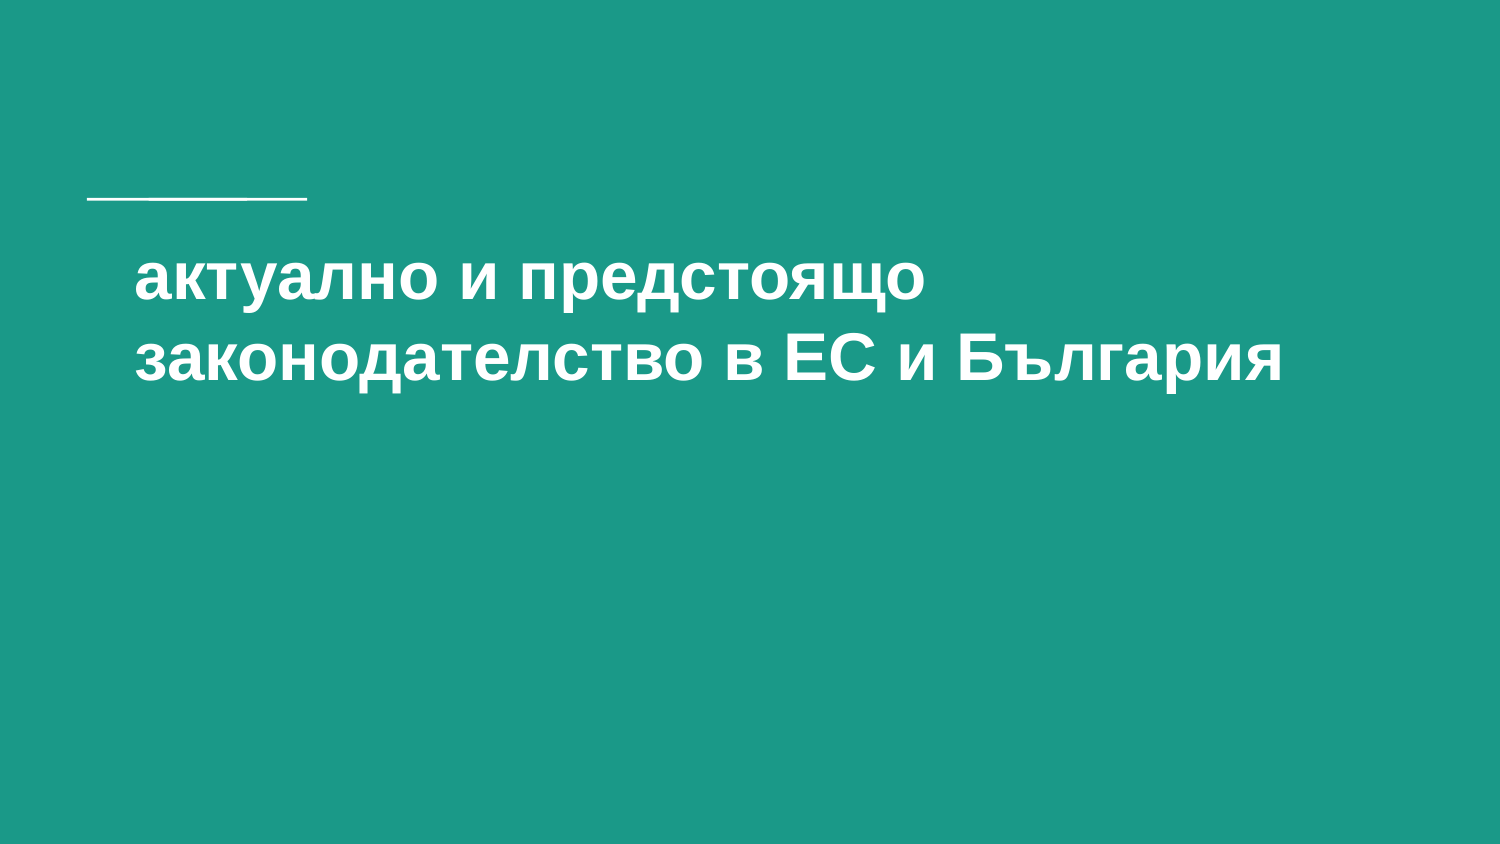

# актуално и предстоящо законодателство в ЕС и България